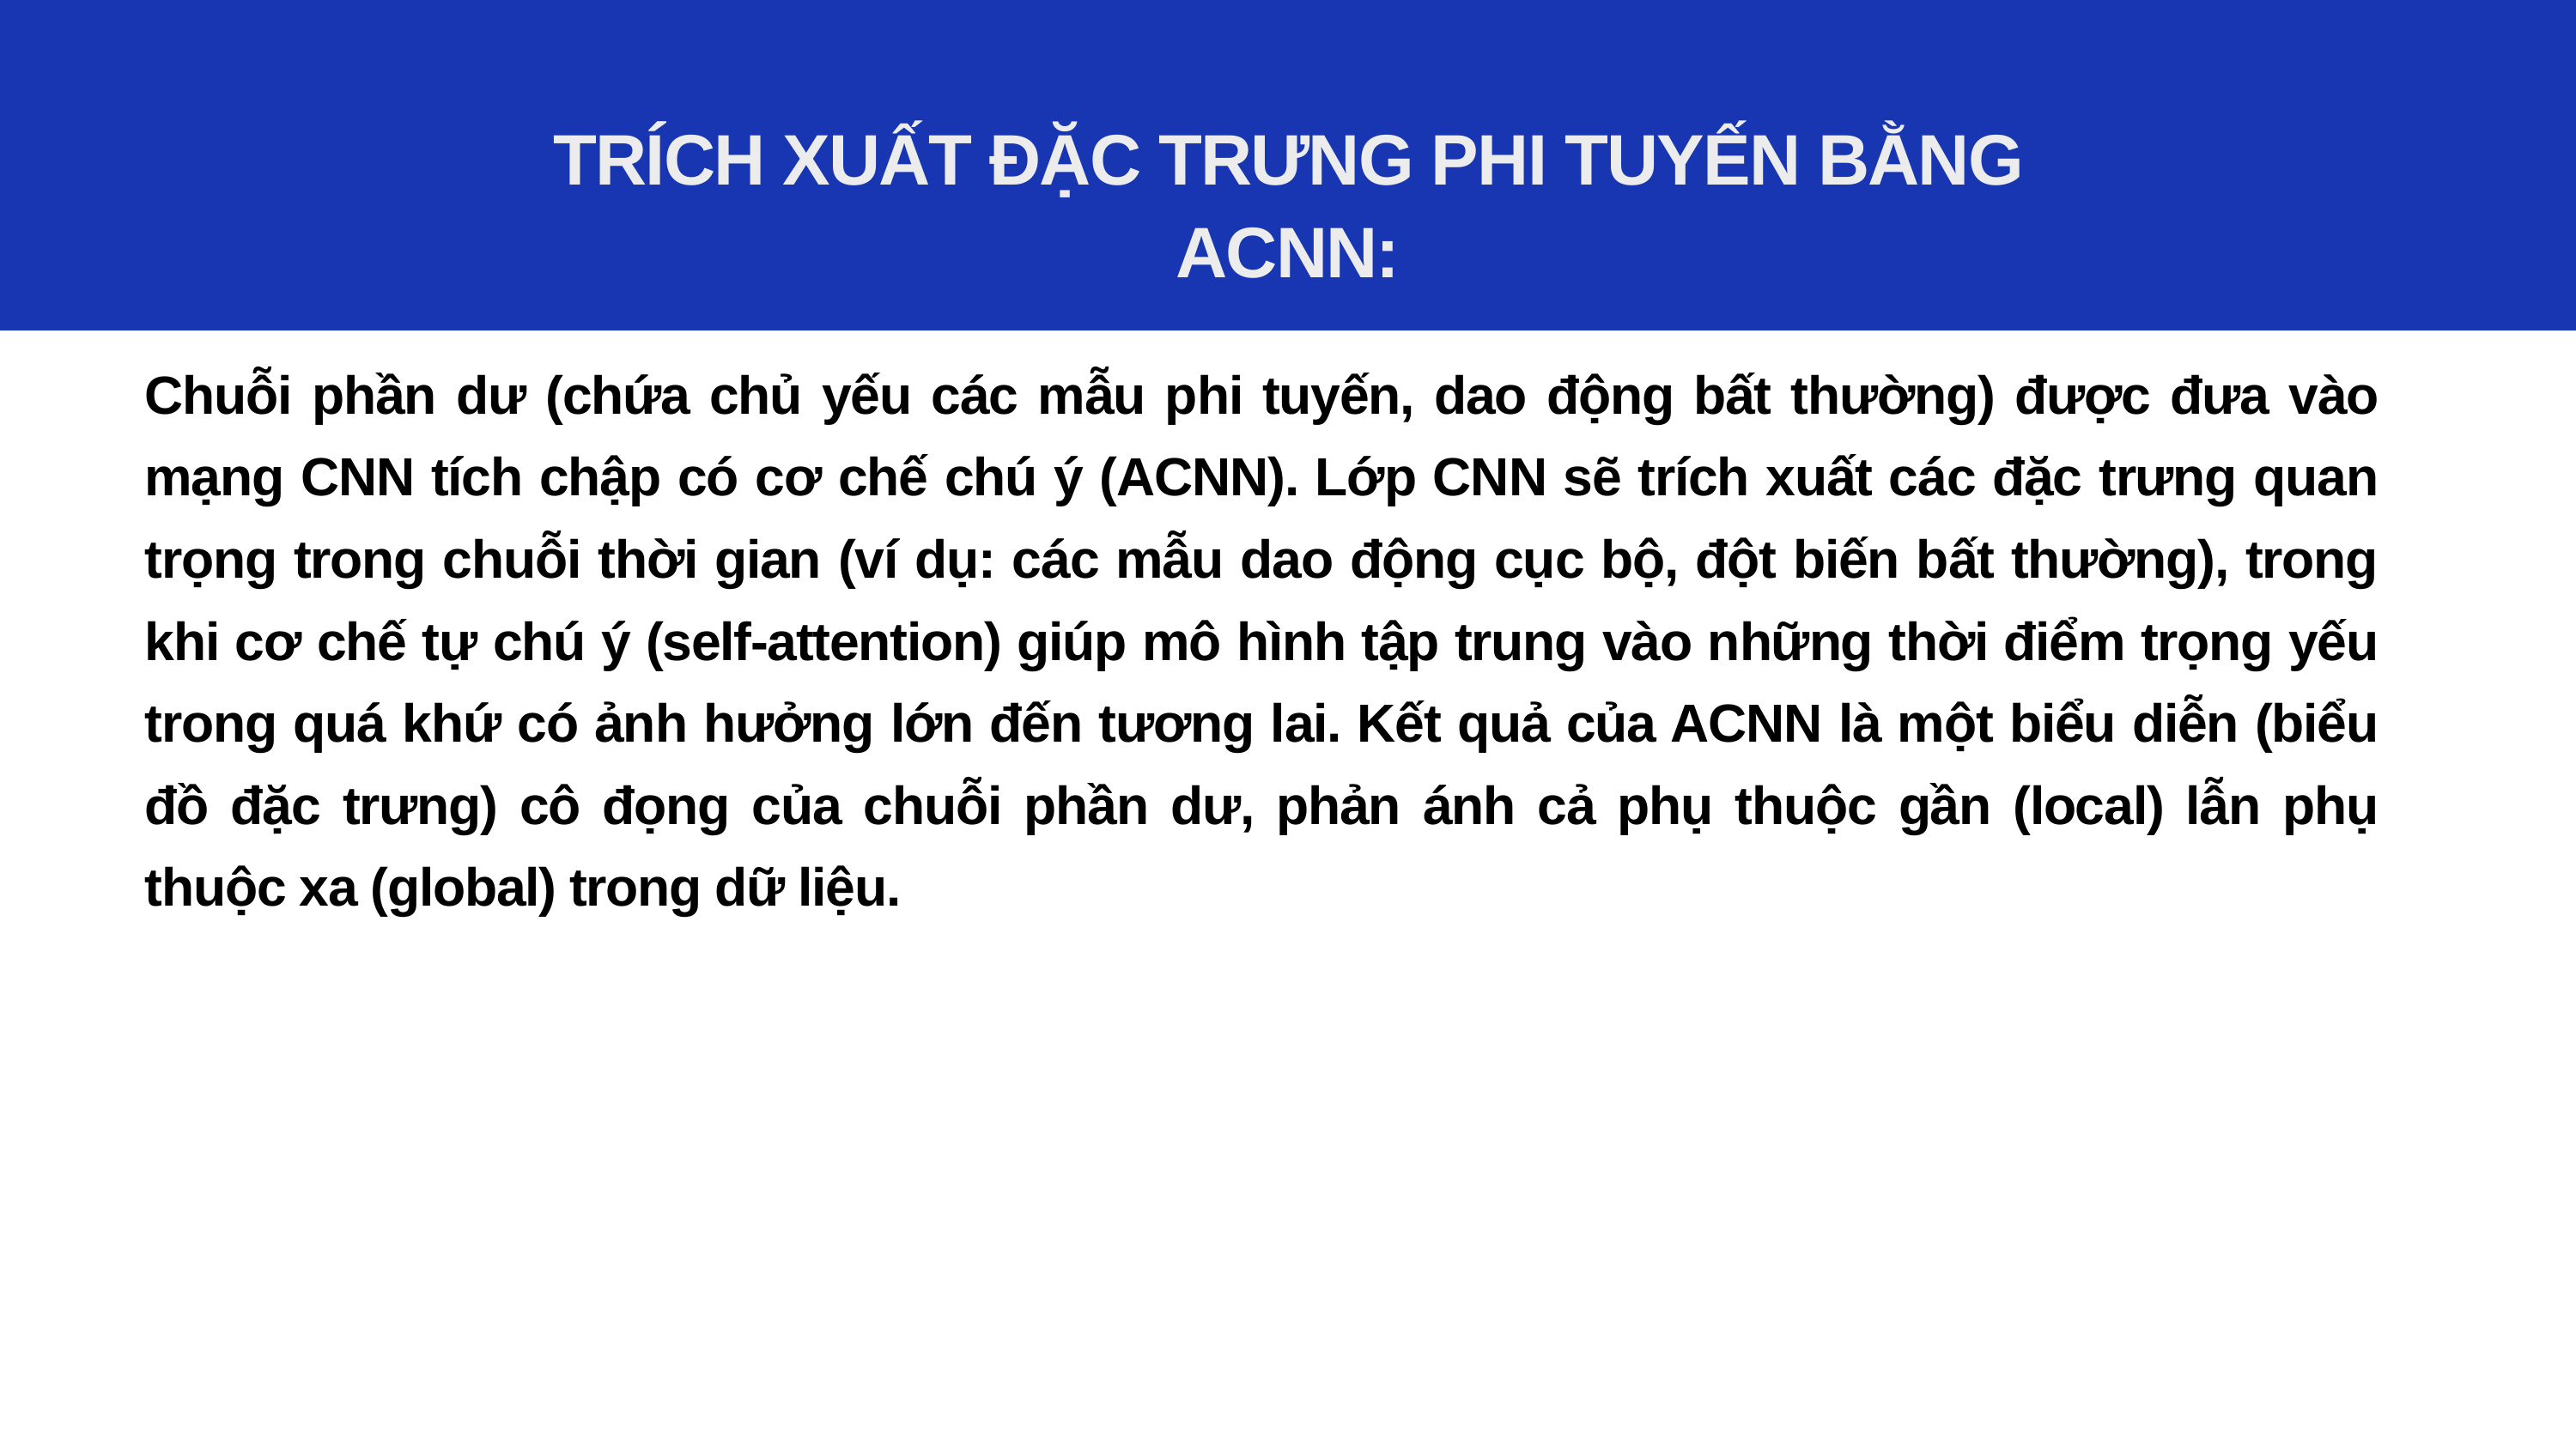

TRÍCH XUẤT ĐẶC TRƯNG PHI TUYẾN BẰNG ACNN:
Chuỗi phần dư (chứa chủ yếu các mẫu phi tuyến, dao động bất thường) được đưa vào mạng CNN tích chập có cơ chế chú ý (ACNN). Lớp CNN sẽ trích xuất các đặc trưng quan trọng trong chuỗi thời gian (ví dụ: các mẫu dao động cục bộ, đột biến bất thường), trong khi cơ chế tự chú ý (self-attention) giúp mô hình tập trung vào những thời điểm trọng yếu trong quá khứ có ảnh hưởng lớn đến tương lai. Kết quả của ACNN là một biểu diễn (biểu đồ đặc trưng) cô đọng của chuỗi phần dư, phản ánh cả phụ thuộc gần (local) lẫn phụ thuộc xa (global) trong dữ liệu.